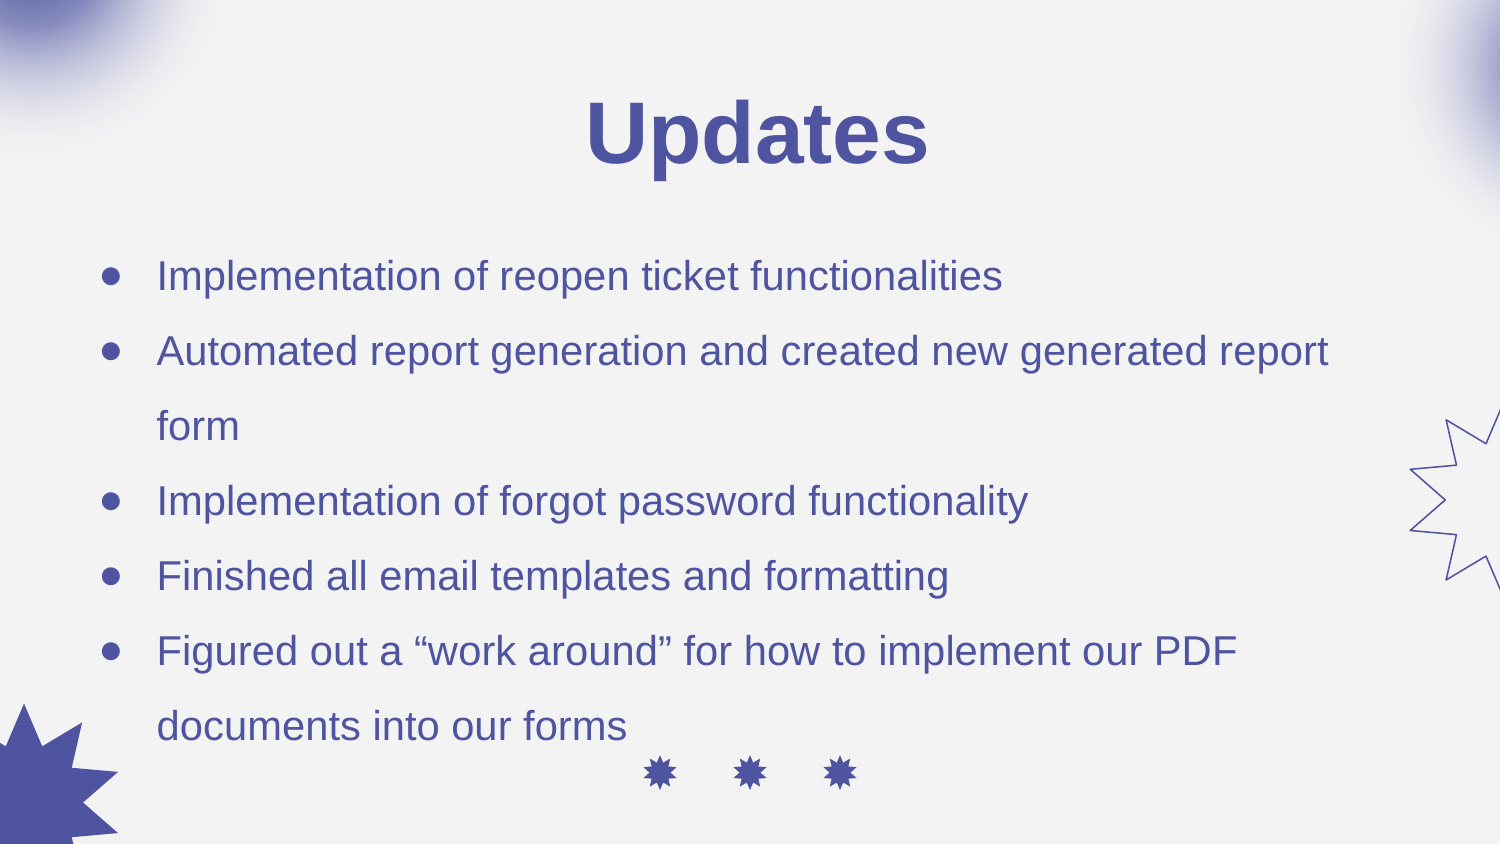

# Updates
Implementation of reopen ticket functionalities
Automated report generation and created new generated report form
Implementation of forgot password functionality
Finished all email templates and formatting
Figured out a “work around” for how to implement our PDF documents into our forms